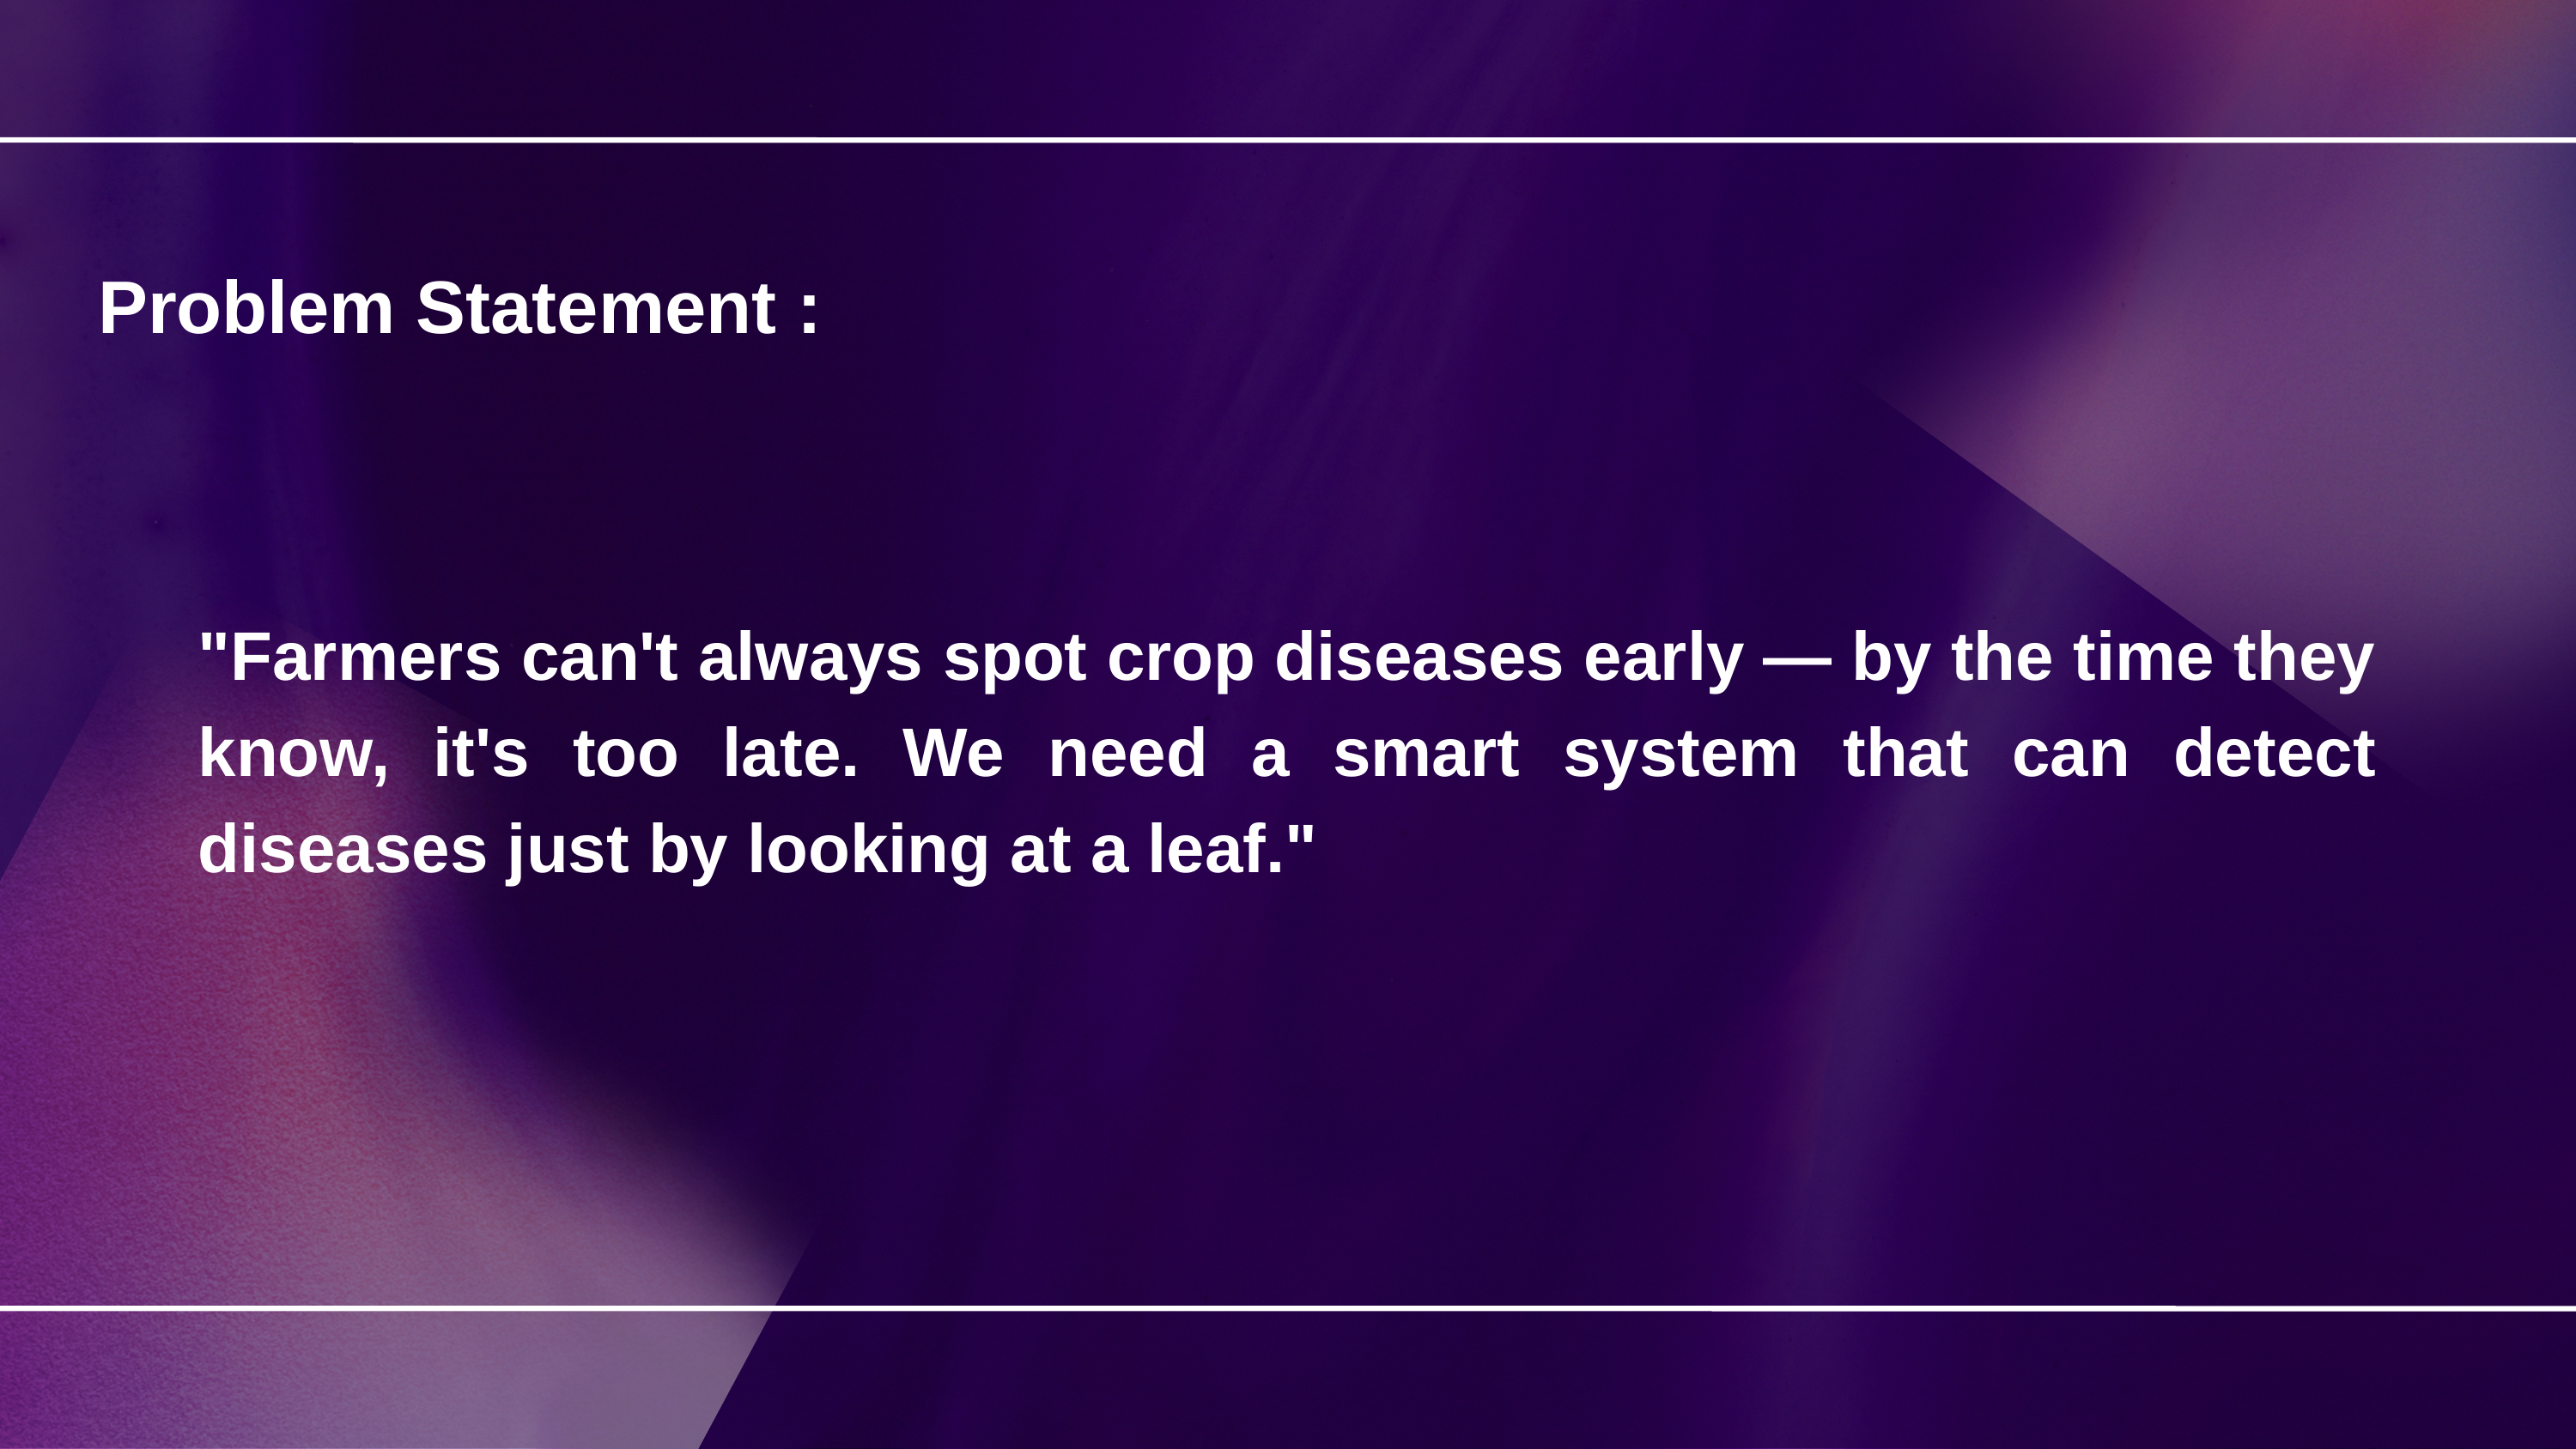

Problem Statement :
"Farmers can't always spot crop diseases early — by the time they know, it's too late. We need a smart system that can detect diseases just by looking at a leaf."